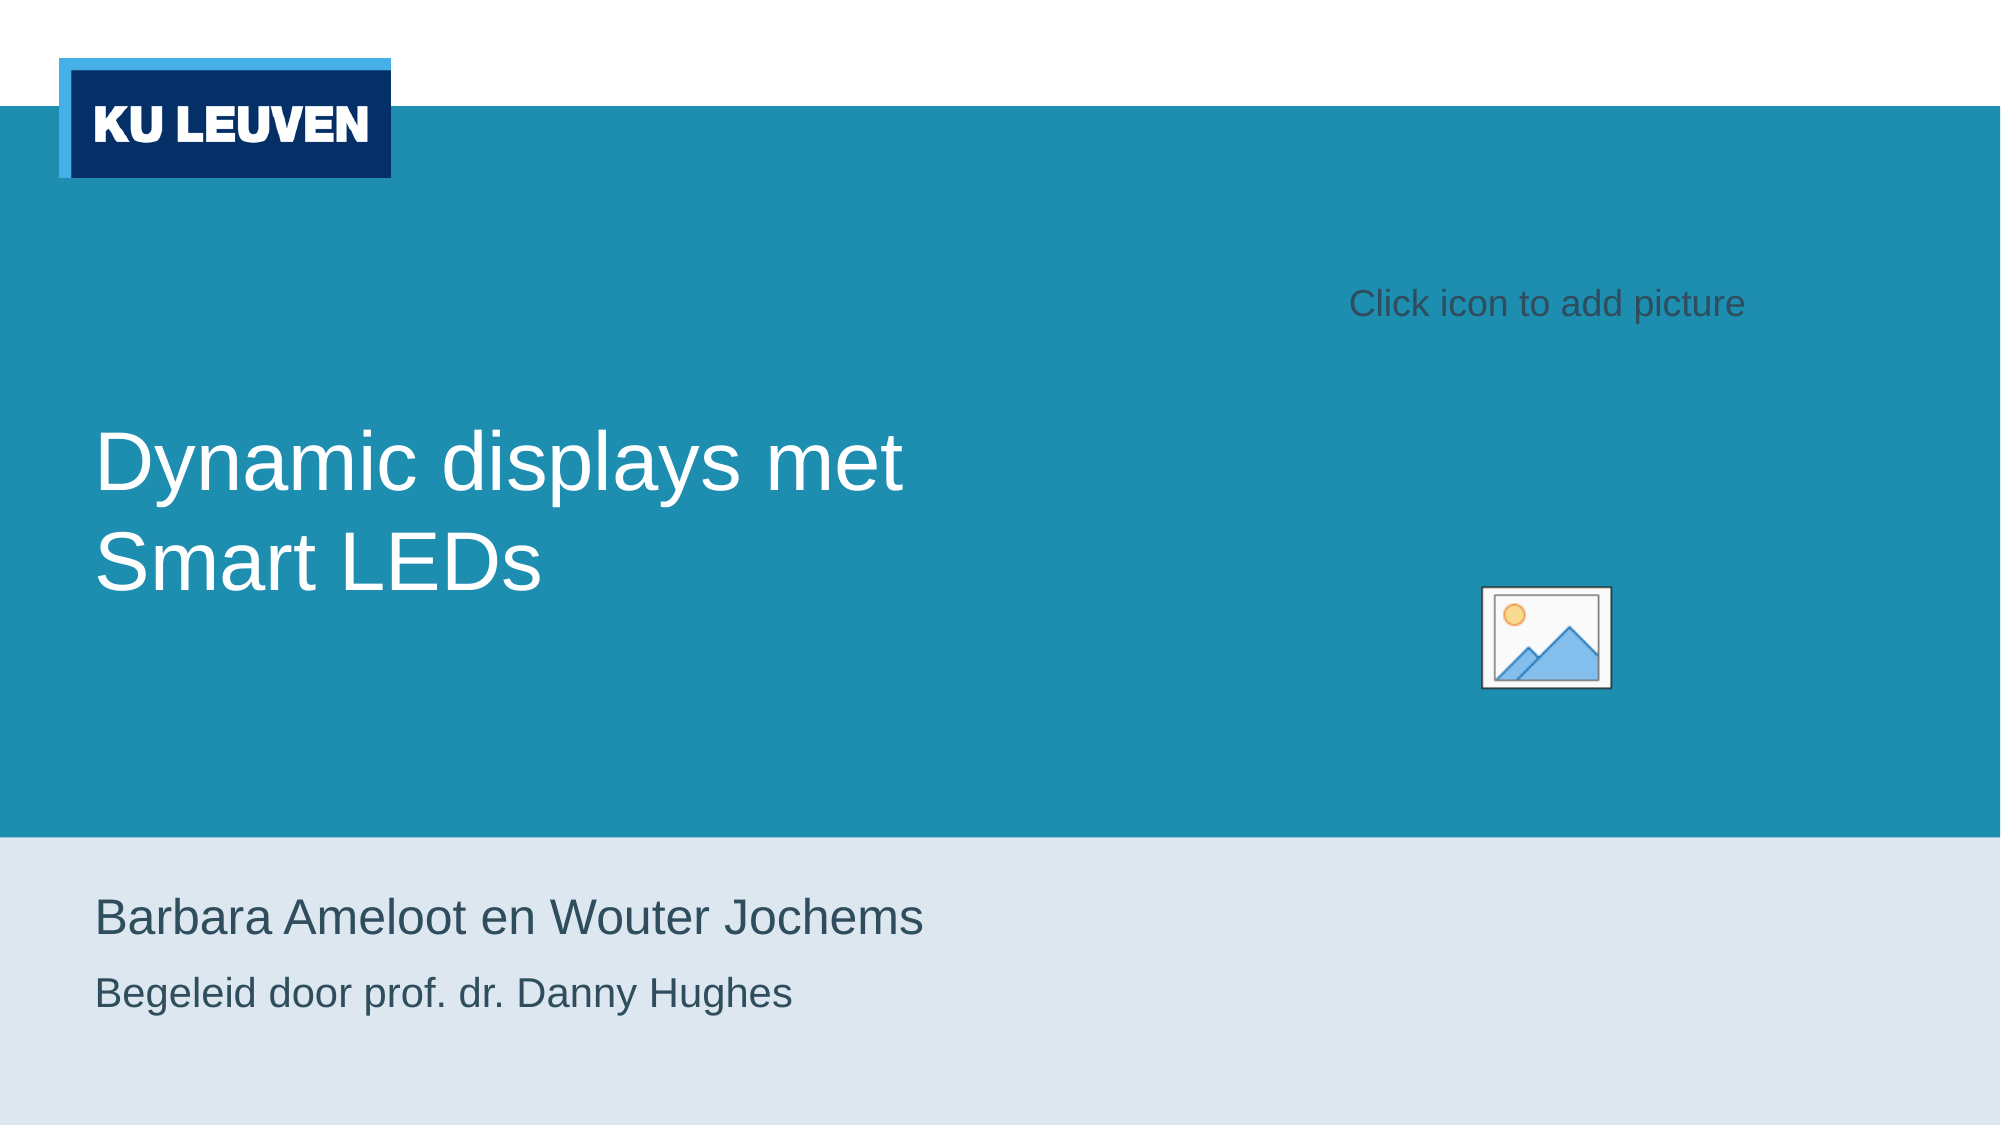

# Dynamic displays met Smart LEDs

Barbara Ameloot en Wouter Jochems
Begeleid door prof. dr. Danny Hughes